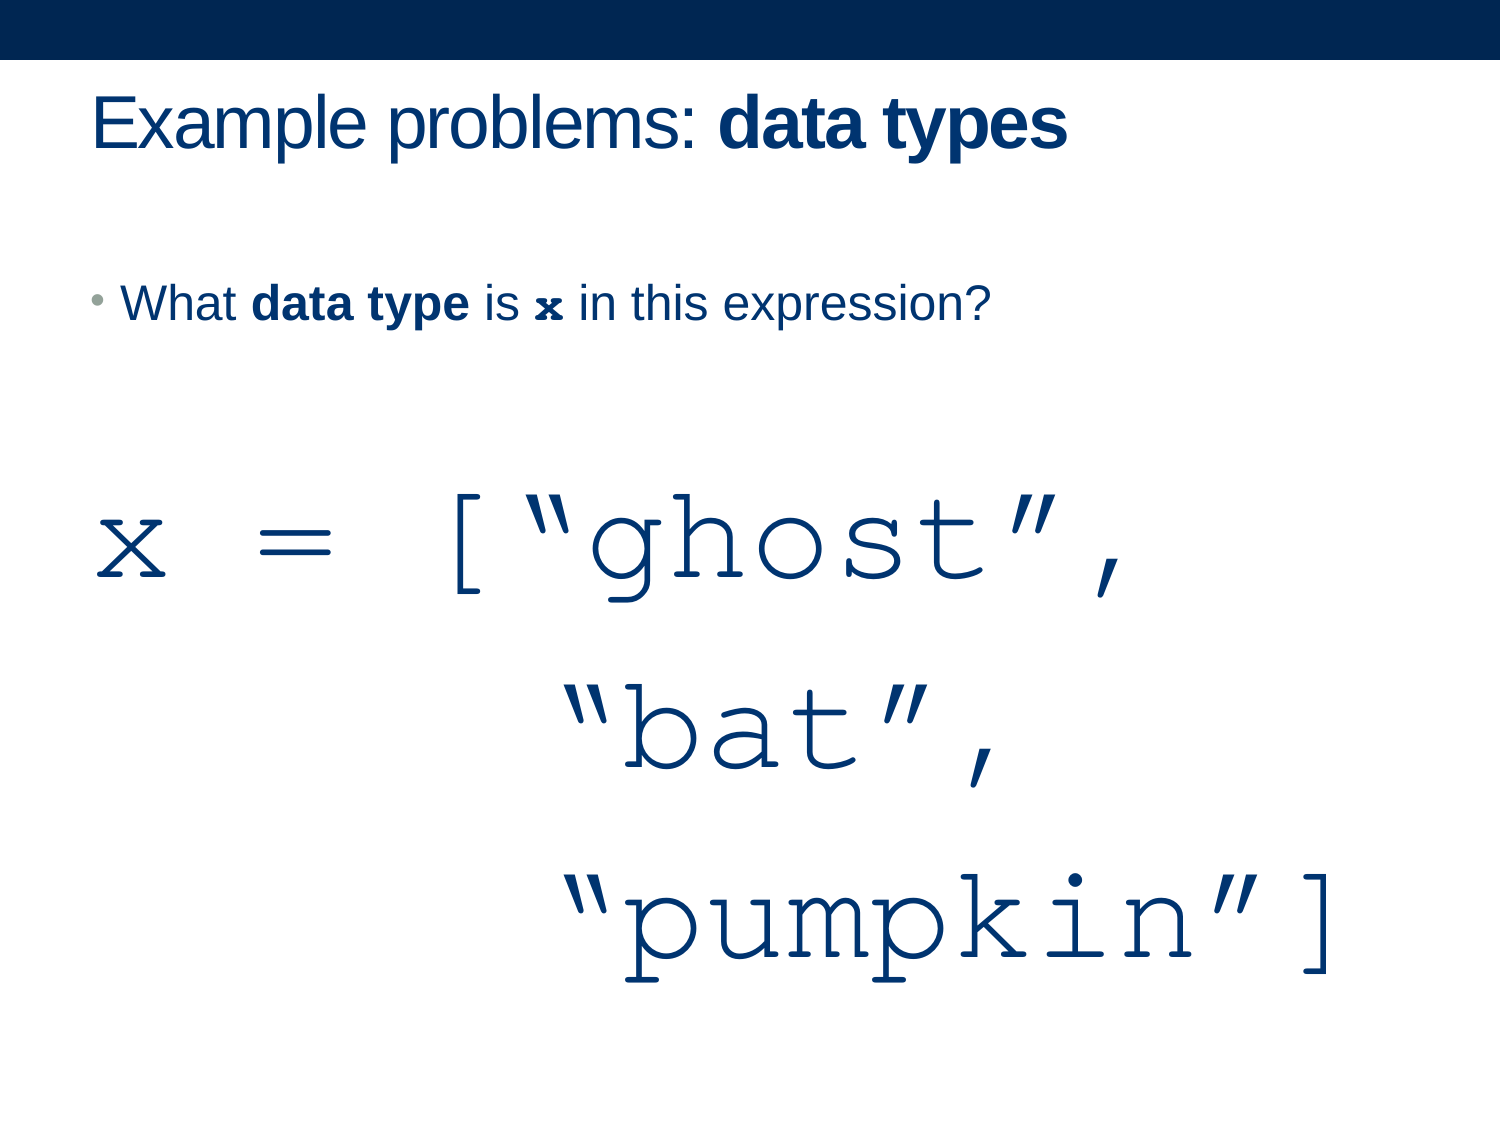

# Example problems: data types
What data type is x in this expression?

x = [“ghost”,
			“bat”,
			“pumpkin”]